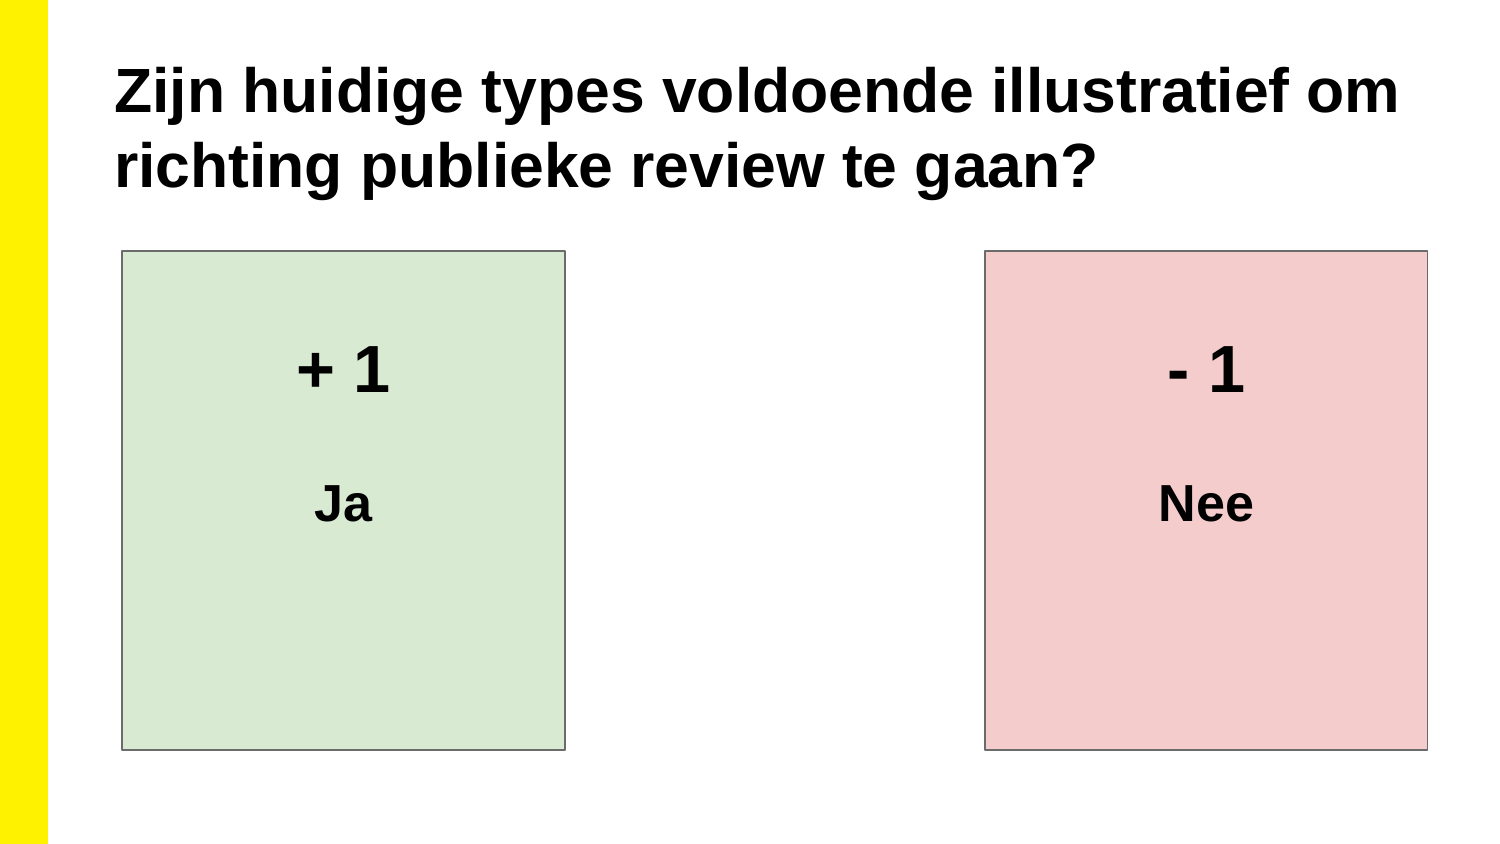

Zijn huidige types voldoende illustratief om richting publieke review te gaan?
Ja
Nee
+ 1
- 1